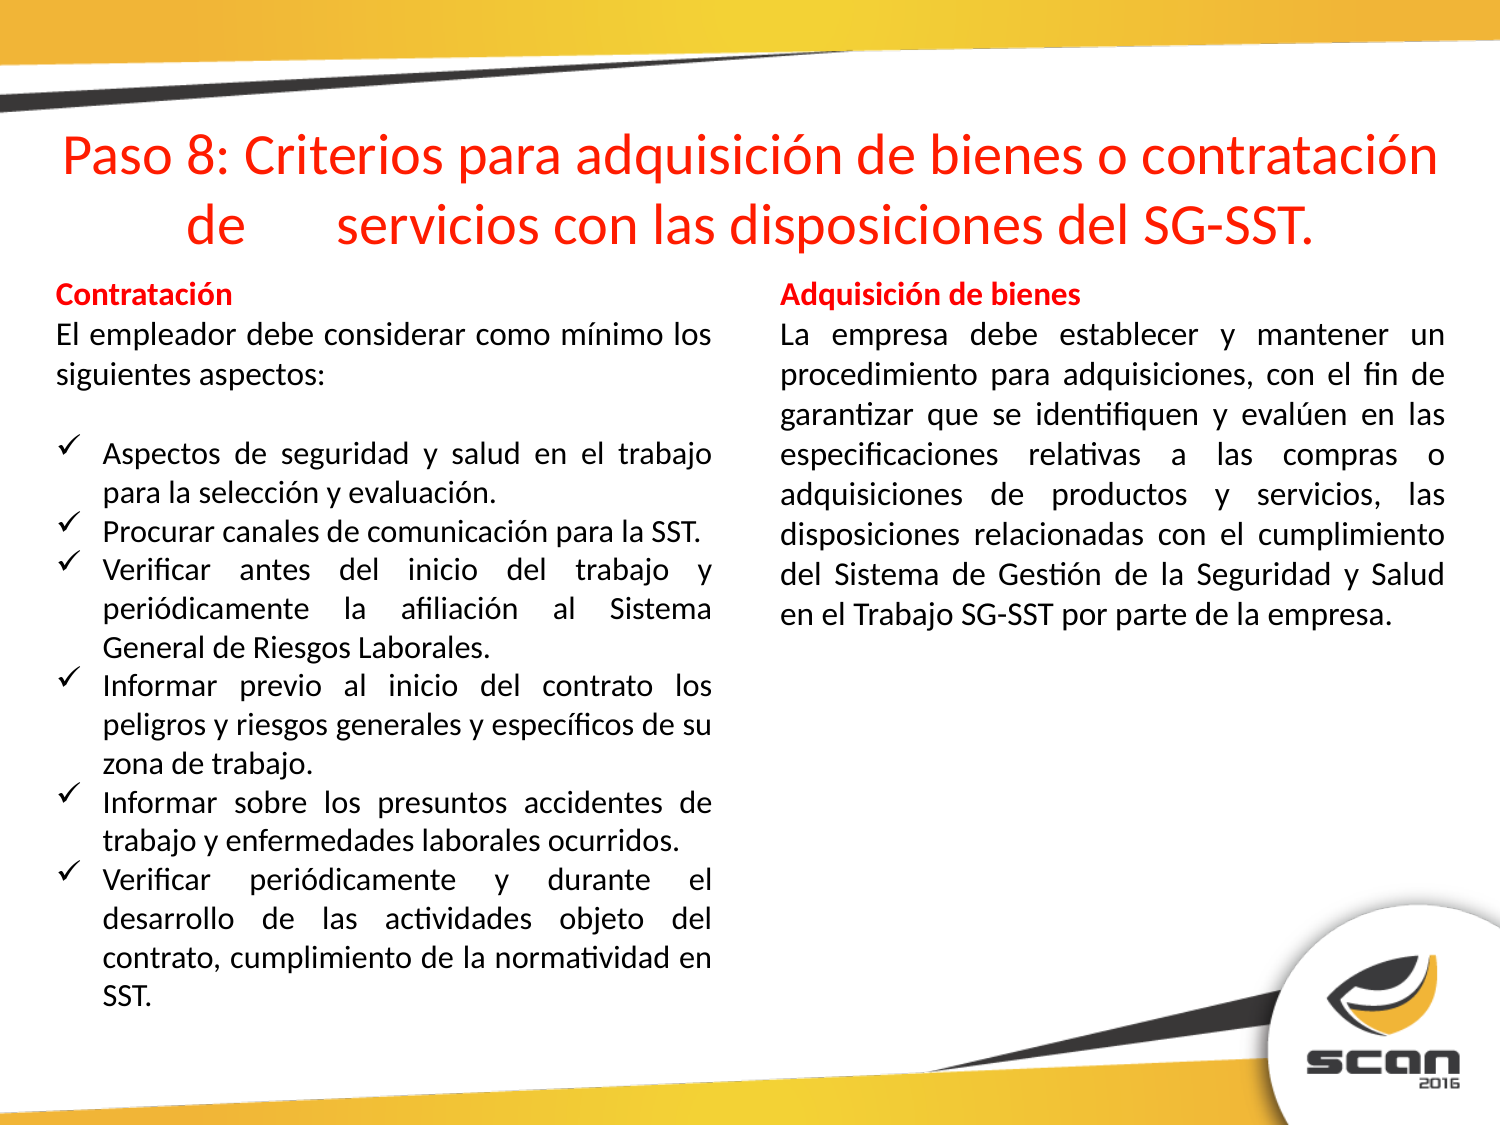

Paso 8: Criterios para adquisición de bienes o contratación de 	servicios con las disposiciones del SG-SST.
Adquisición de bienes
La empresa debe establecer y mantener un procedimiento para adquisiciones, con el fin de garantizar que se identifiquen y evalúen en las especificaciones relativas a las compras o adquisiciones de productos y servicios, las disposiciones relacionadas con el cumplimiento del Sistema de Gestión de la Seguridad y Salud en el Trabajo SG-SST por parte de la empresa.
Contratación
El empleador debe considerar como mínimo los siguientes aspectos:

Aspectos de seguridad y salud en el trabajo para la selección y evaluación.
Procurar canales de comunicación para la SST.
Verificar antes del inicio del trabajo y periódicamente la afiliación al Sistema General de Riesgos Laborales.
Informar previo al inicio del contrato los peligros y riesgos generales y específicos de su zona de trabajo.
Informar sobre los presuntos accidentes de trabajo y enfermedades laborales ocurridos.
Verificar periódicamente y durante el desarrollo de las actividades objeto del contrato, cumplimiento de la normatividad en SST.